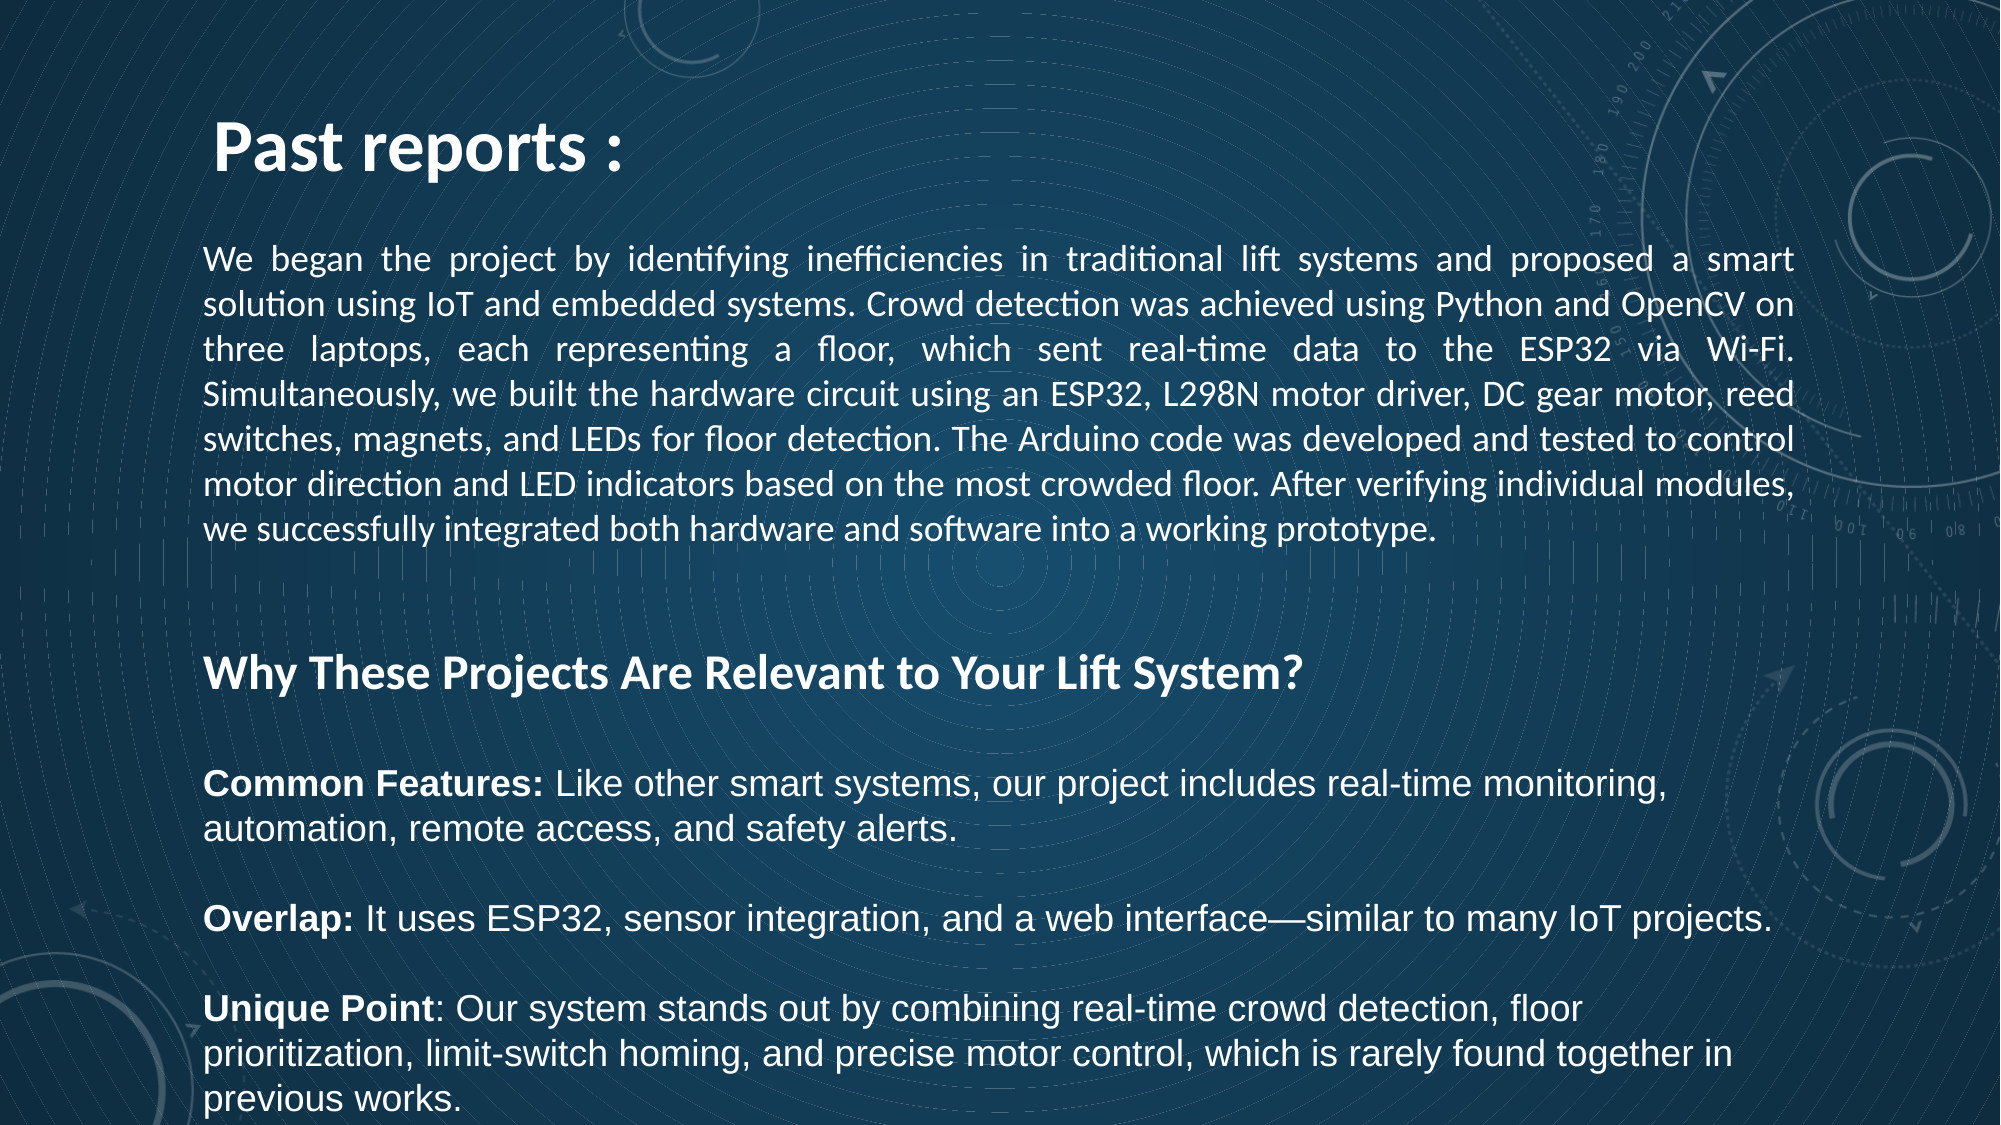

Past reports :
We began the project by identifying inefficiencies in traditional lift systems and proposed a smart solution using IoT and embedded systems. Crowd detection was achieved using Python and OpenCV on three laptops, each representing a floor, which sent real-time data to the ESP32 via Wi-Fi. Simultaneously, we built the hardware circuit using an ESP32, L298N motor driver, DC gear motor, reed switches, magnets, and LEDs for floor detection. The Arduino code was developed and tested to control motor direction and LED indicators based on the most crowded floor. After verifying individual modules, we successfully integrated both hardware and software into a working prototype.

Why These Projects Are Relevant to Your Lift System?

Common Features: Like other smart systems, our project includes real-time monitoring, automation, remote access, and safety alerts.

Overlap: It uses ESP32, sensor integration, and a web interface—similar to many IoT projects.

Unique Point: Our system stands out by combining real-time crowd detection, floor prioritization, limit-switch homing, and precise motor control, which is rarely found together in previous works.